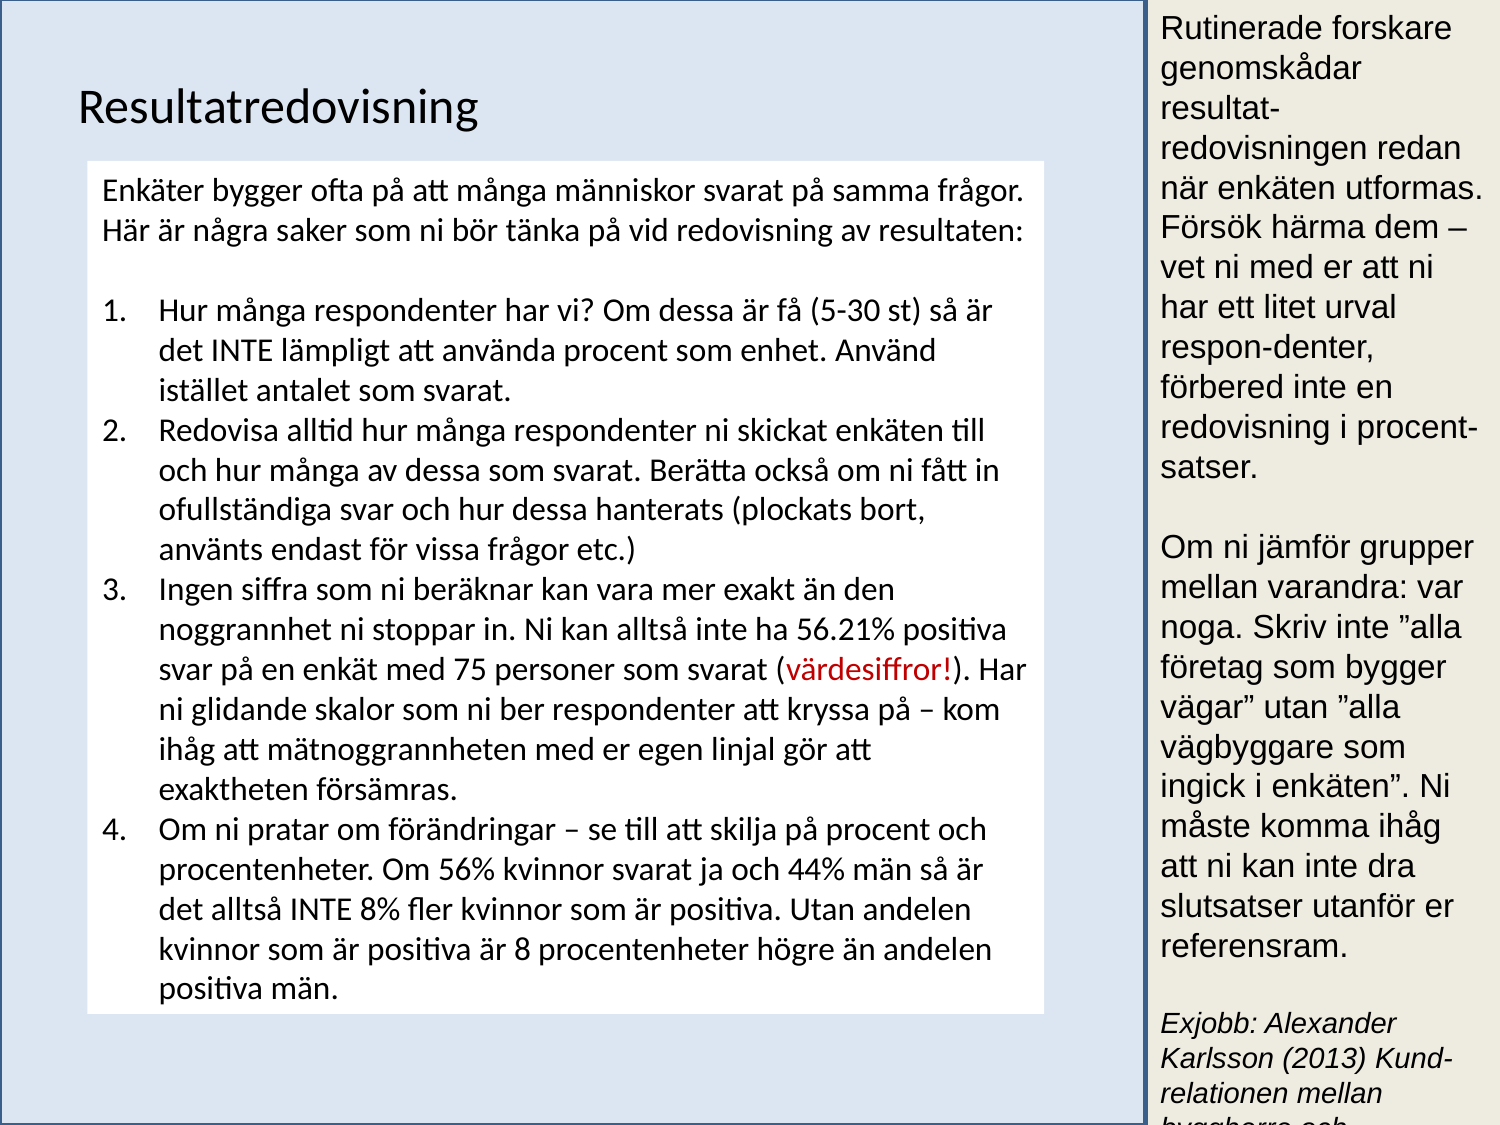

Rutinerade forskare genomskådar resultat-redovisningen redan när enkäten utformas. Försök härma dem – vet ni med er att ni har ett litet urval respon-denter, förbered inte en redovisning i procent-satser.

Om ni jämför grupper mellan varandra: var noga. Skriv inte ”alla företag som bygger vägar” utan ”alla vägbyggare som ingick i enkäten”. Ni måste komma ihåg att ni kan inte dra slutsatser utanför er referensram.

Exjobb: Alexander Karlsson (2013) Kund-relationen mellan byggherre och entreprenör under garantitiden vid flerbostadsbyggande

Resultatredovisning
Enkäter bygger ofta på att många människor svarat på samma frågor. Här är några saker som ni bör tänka på vid redovisning av resultaten:

Hur många respondenter har vi? Om dessa är få (5-30 st) så är det INTE lämpligt att använda procent som enhet. Använd istället antalet som svarat.
Redovisa alltid hur många respondenter ni skickat enkäten till och hur många av dessa som svarat. Berätta också om ni fått in ofullständiga svar och hur dessa hanterats (plockats bort, använts endast för vissa frågor etc.)
Ingen siffra som ni beräknar kan vara mer exakt än den noggrannhet ni stoppar in. Ni kan alltså inte ha 56.21% positiva svar på en enkät med 75 personer som svarat (värdesiffror!). Har ni glidande skalor som ni ber respondenter att kryssa på – kom ihåg att mätnoggrannheten med er egen linjal gör att exaktheten försämras.
Om ni pratar om förändringar – se till att skilja på procent och procentenheter. Om 56% kvinnor svarat ja och 44% män så är det alltså INTE 8% fler kvinnor som är positiva. Utan andelen kvinnor som är positiva är 8 procentenheter högre än andelen positiva män.